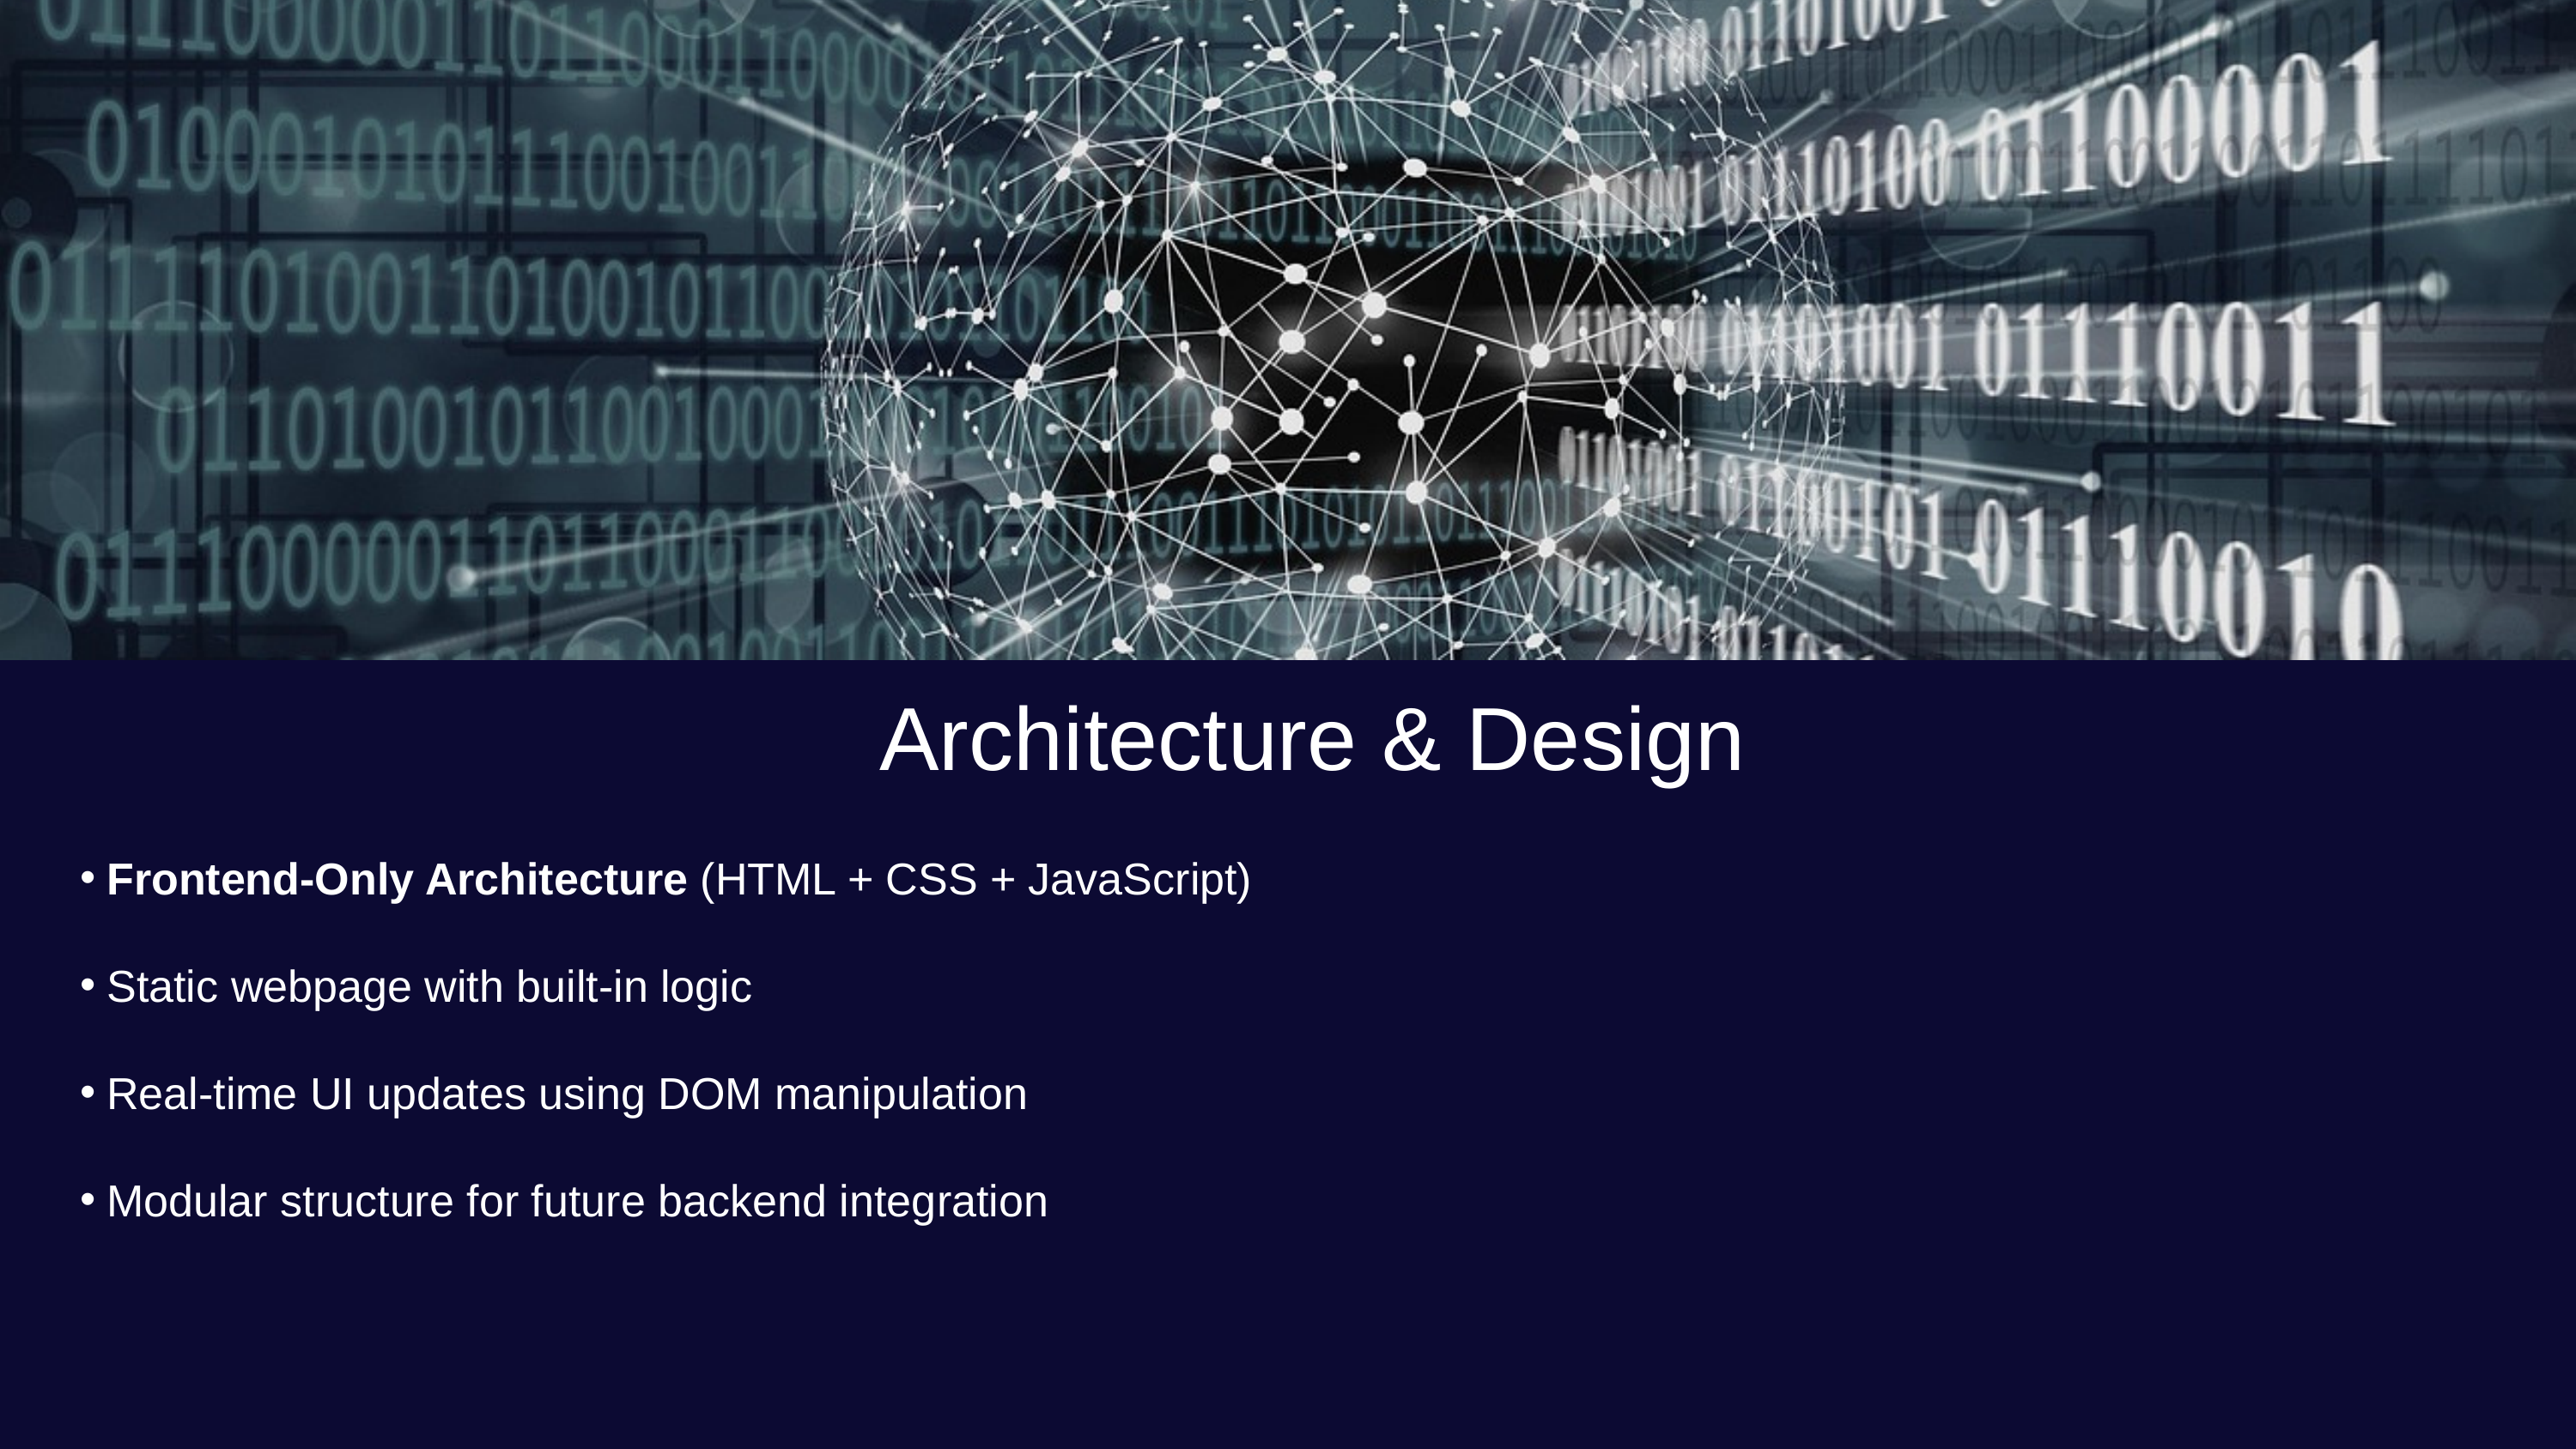

Architecture & Design

Frontend-Only Architecture (HTML + CSS + JavaScript)

Static webpage with built-in logic

Real-time UI updates using DOM manipulation

Modular structure for future backend integration